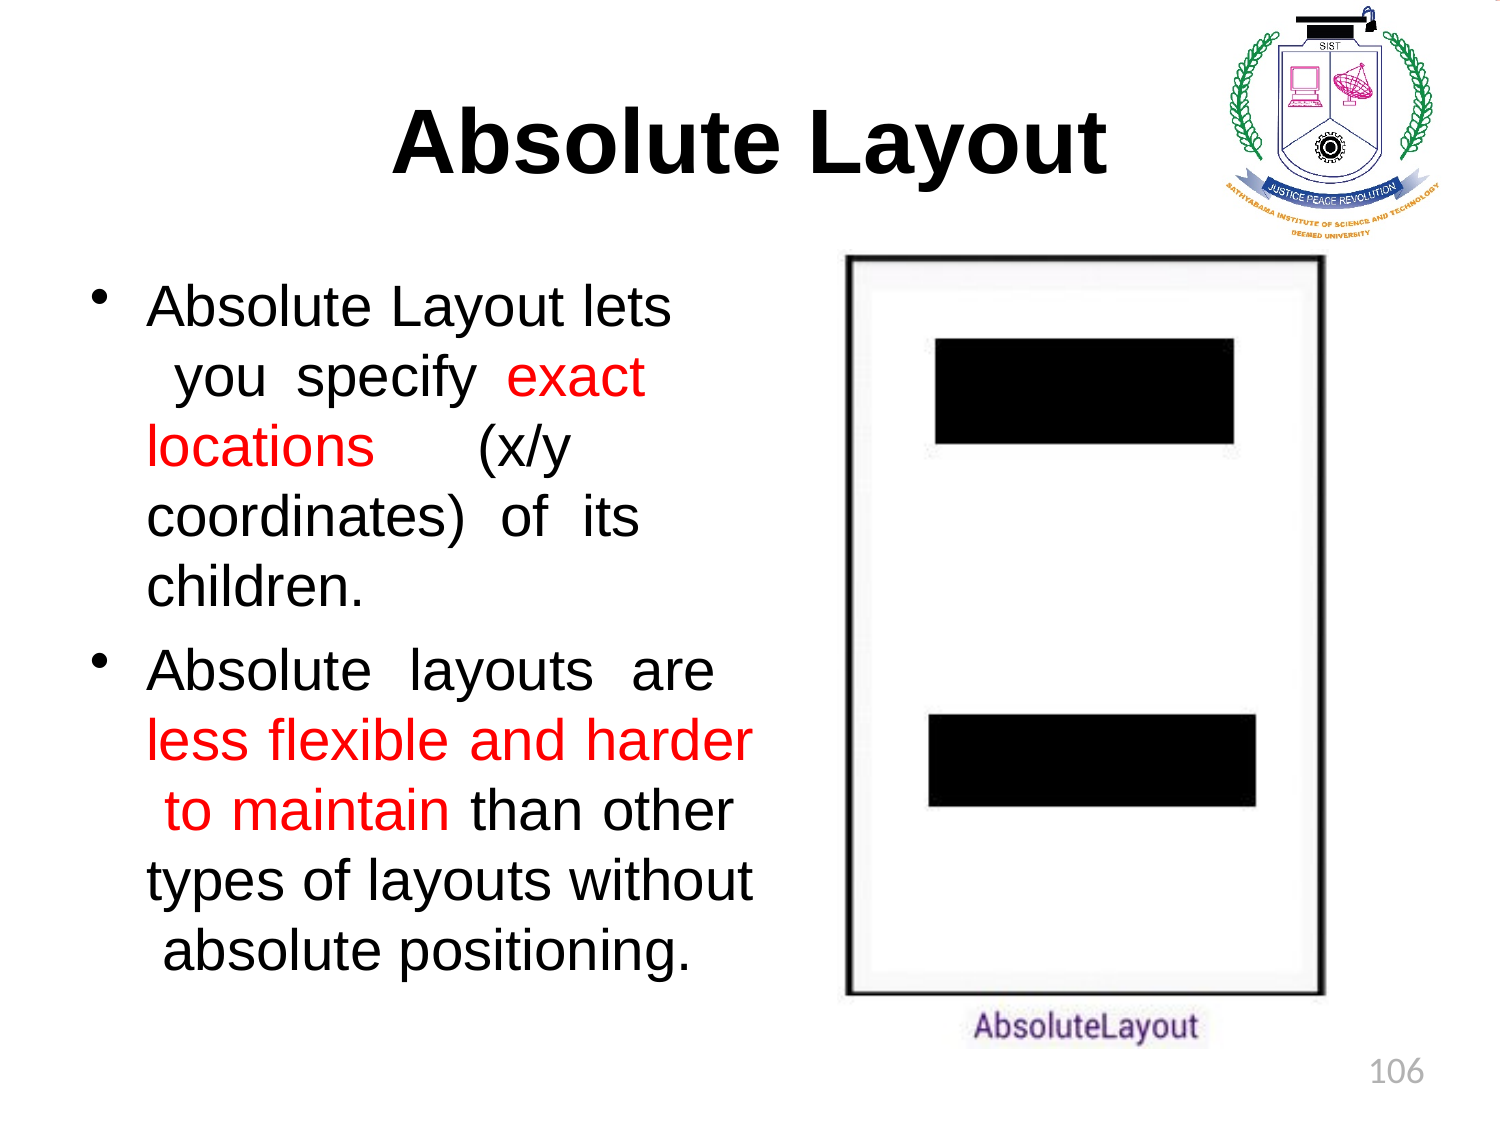

# Absolute Layout

Absolute Layout lets  you specify exact  locations (x/y  coordinates) of its  children.
Absolute layouts are  less flexible and harder  to maintain than other  types of layouts without  absolute positioning.
106